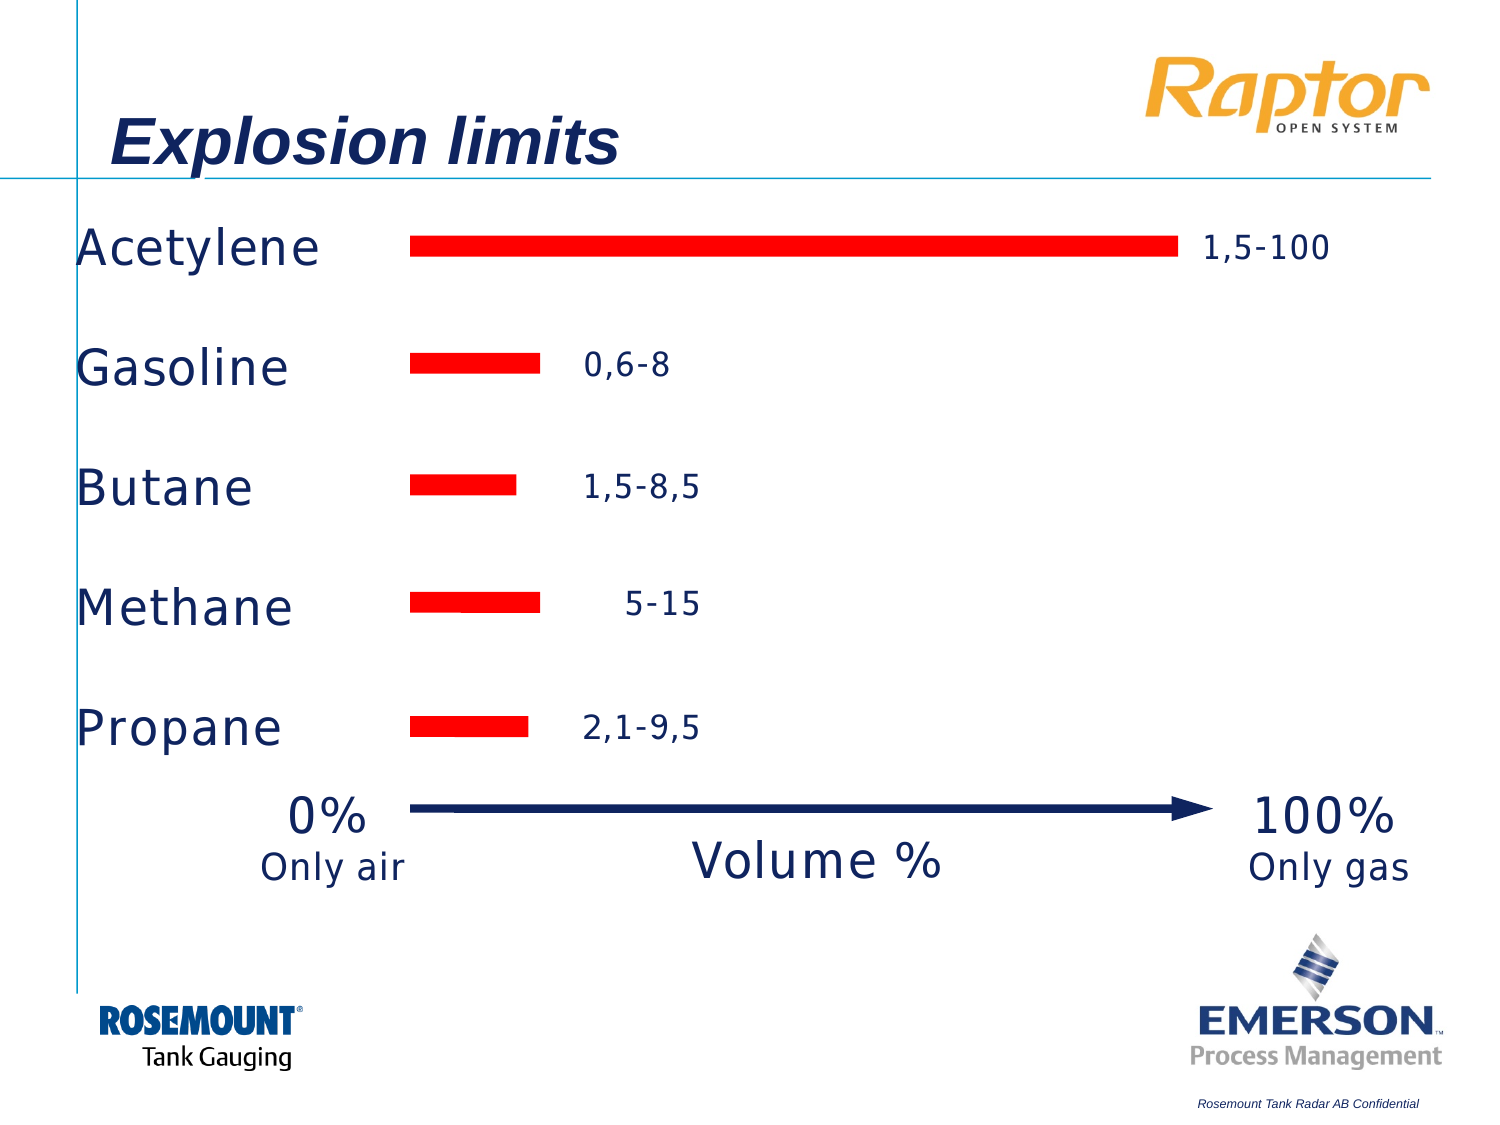

# Explosion limits

Acetylene

Gasoline

Butane

Methane

Propane

1,5-100

0,6-8

1,5-8,5

5-15

2,1-9,5

0%
Only air
100%
Only gas

Volume %